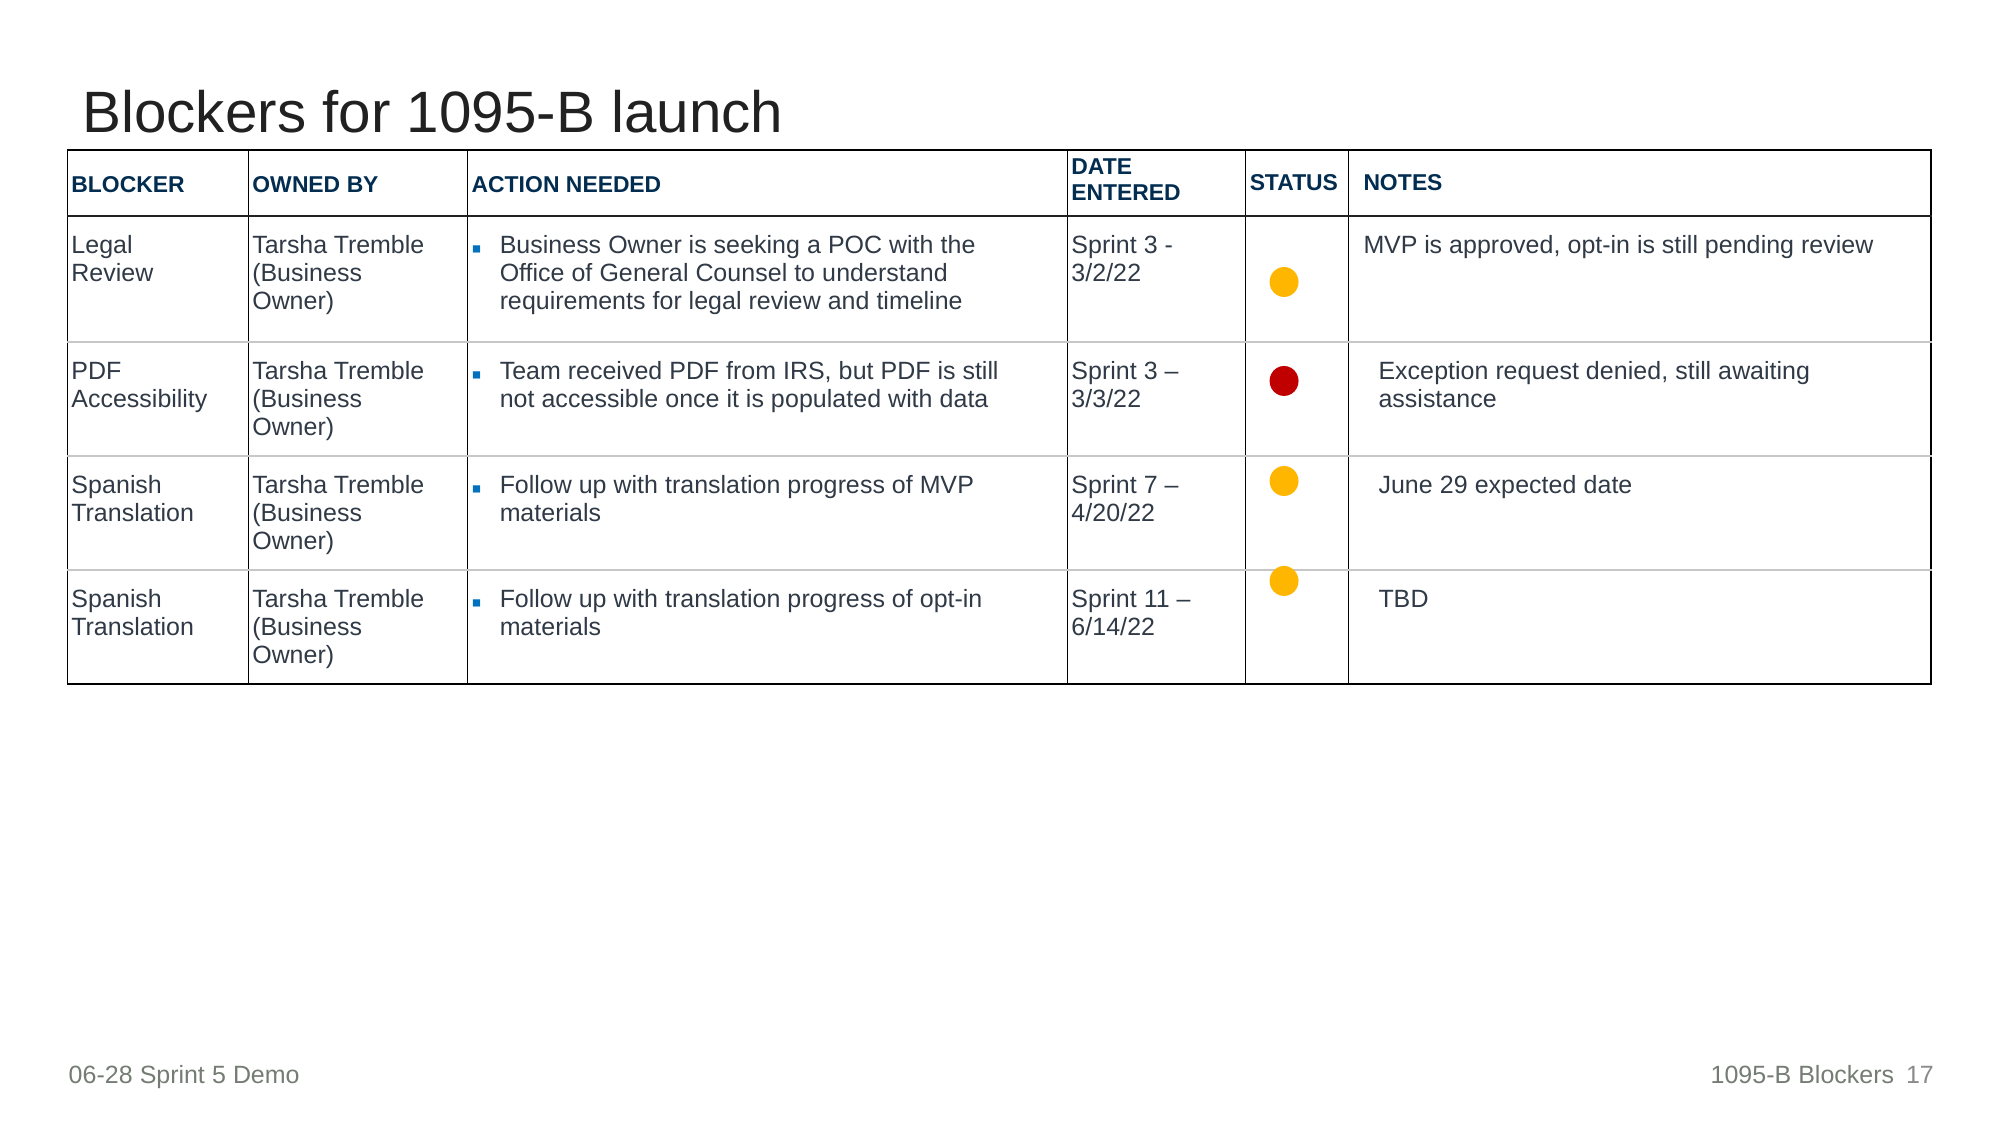

# Blockers for 1095-B launch
| BLOCKER | OWNED BY | ACTION NEEDED | DATE ENTERED | STATUS | NOTES |
| --- | --- | --- | --- | --- | --- |
| Legal Review | Tarsha Tremble (Business Owner) | Business Owner is seeking a POC with the Office of General Counsel to understand requirements for legal review and timeline | Sprint 3 -  3/2/22 |  | MVP is approved, opt-in is still pending review |
| PDF Accessibility | Tarsha Tremble (Business Owner) | Team received PDF from IRS, but PDF is still not accessible once it is populated with data | Sprint 3 – 3/3/22 |  | Exception request denied, still awaiting assistance |
| Spanish Translation | Tarsha Tremble (Business Owner) | Follow up with translation progress of MVP materials | Sprint 7 – 4/20/22 |  | June 29 expected date |
| Spanish Translation | Tarsha Tremble (Business Owner) | Follow up with translation progress of opt-in materials | Sprint 11 – 6/14/22 |  | TBD |

17
06-28 Sprint 5 Demo
1095-B Blockers